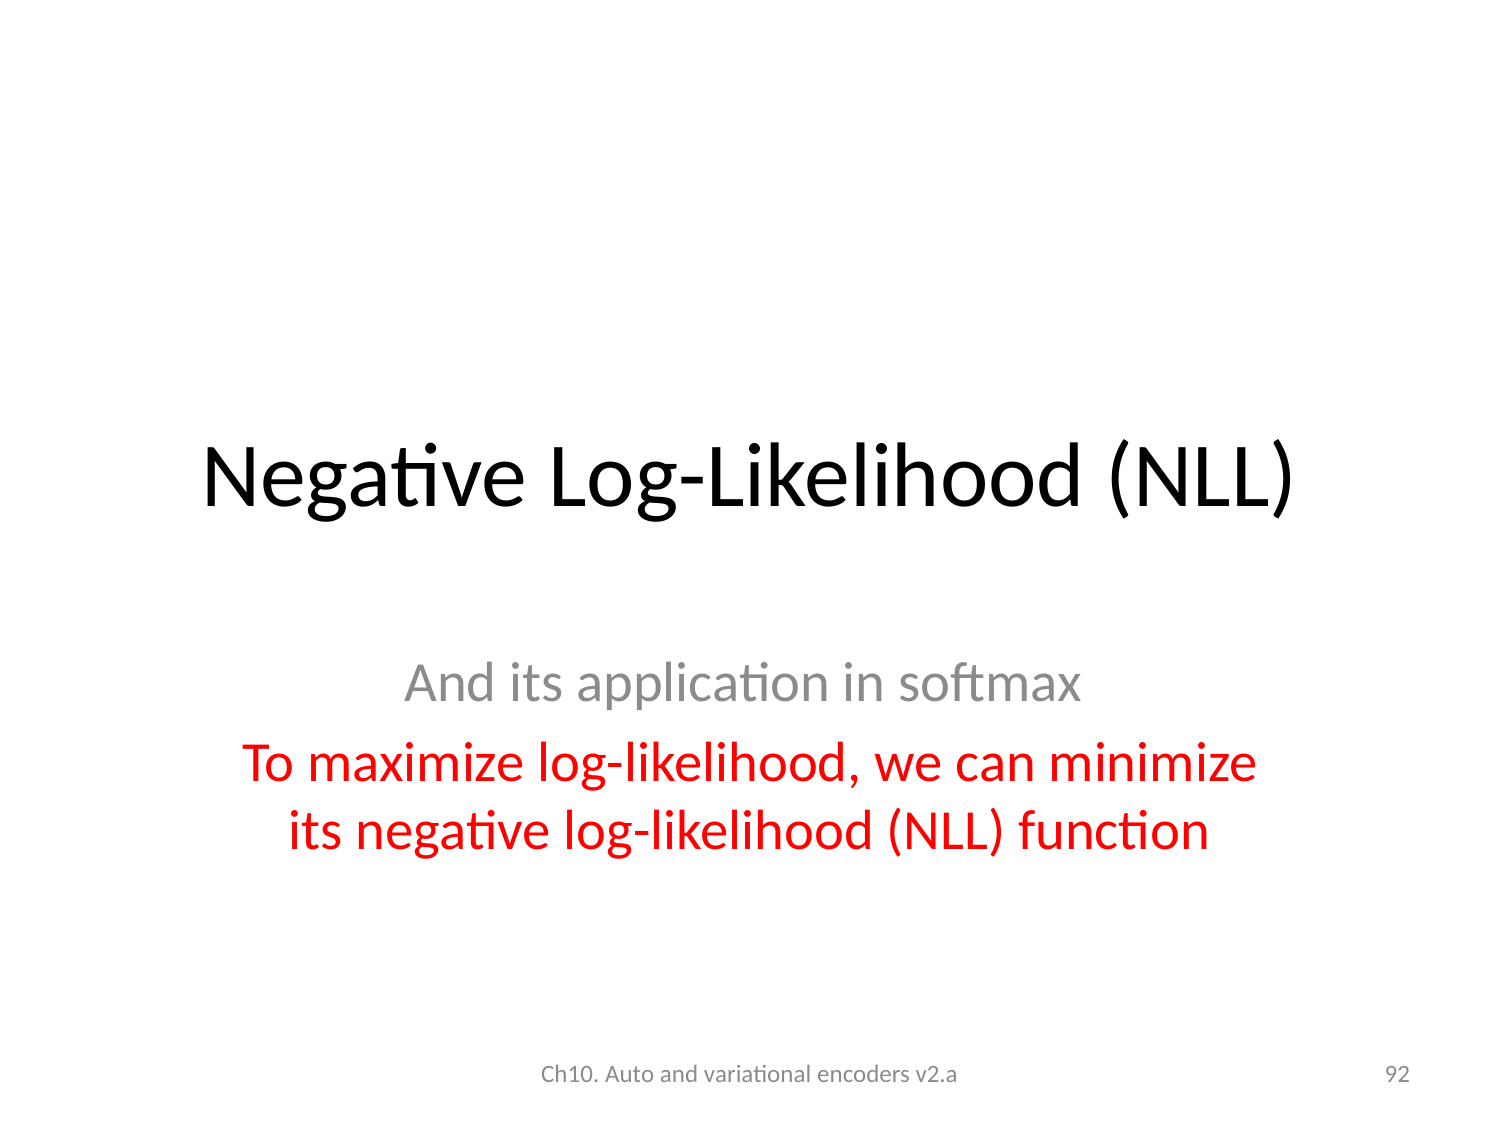

# Negative Log-Likelihood (NLL)
And its application in softmax
To maximize log-likelihood, we can minimize its negative log-likelihood (NLL) function

Ch10. Auto and variational encoders v2.a
92